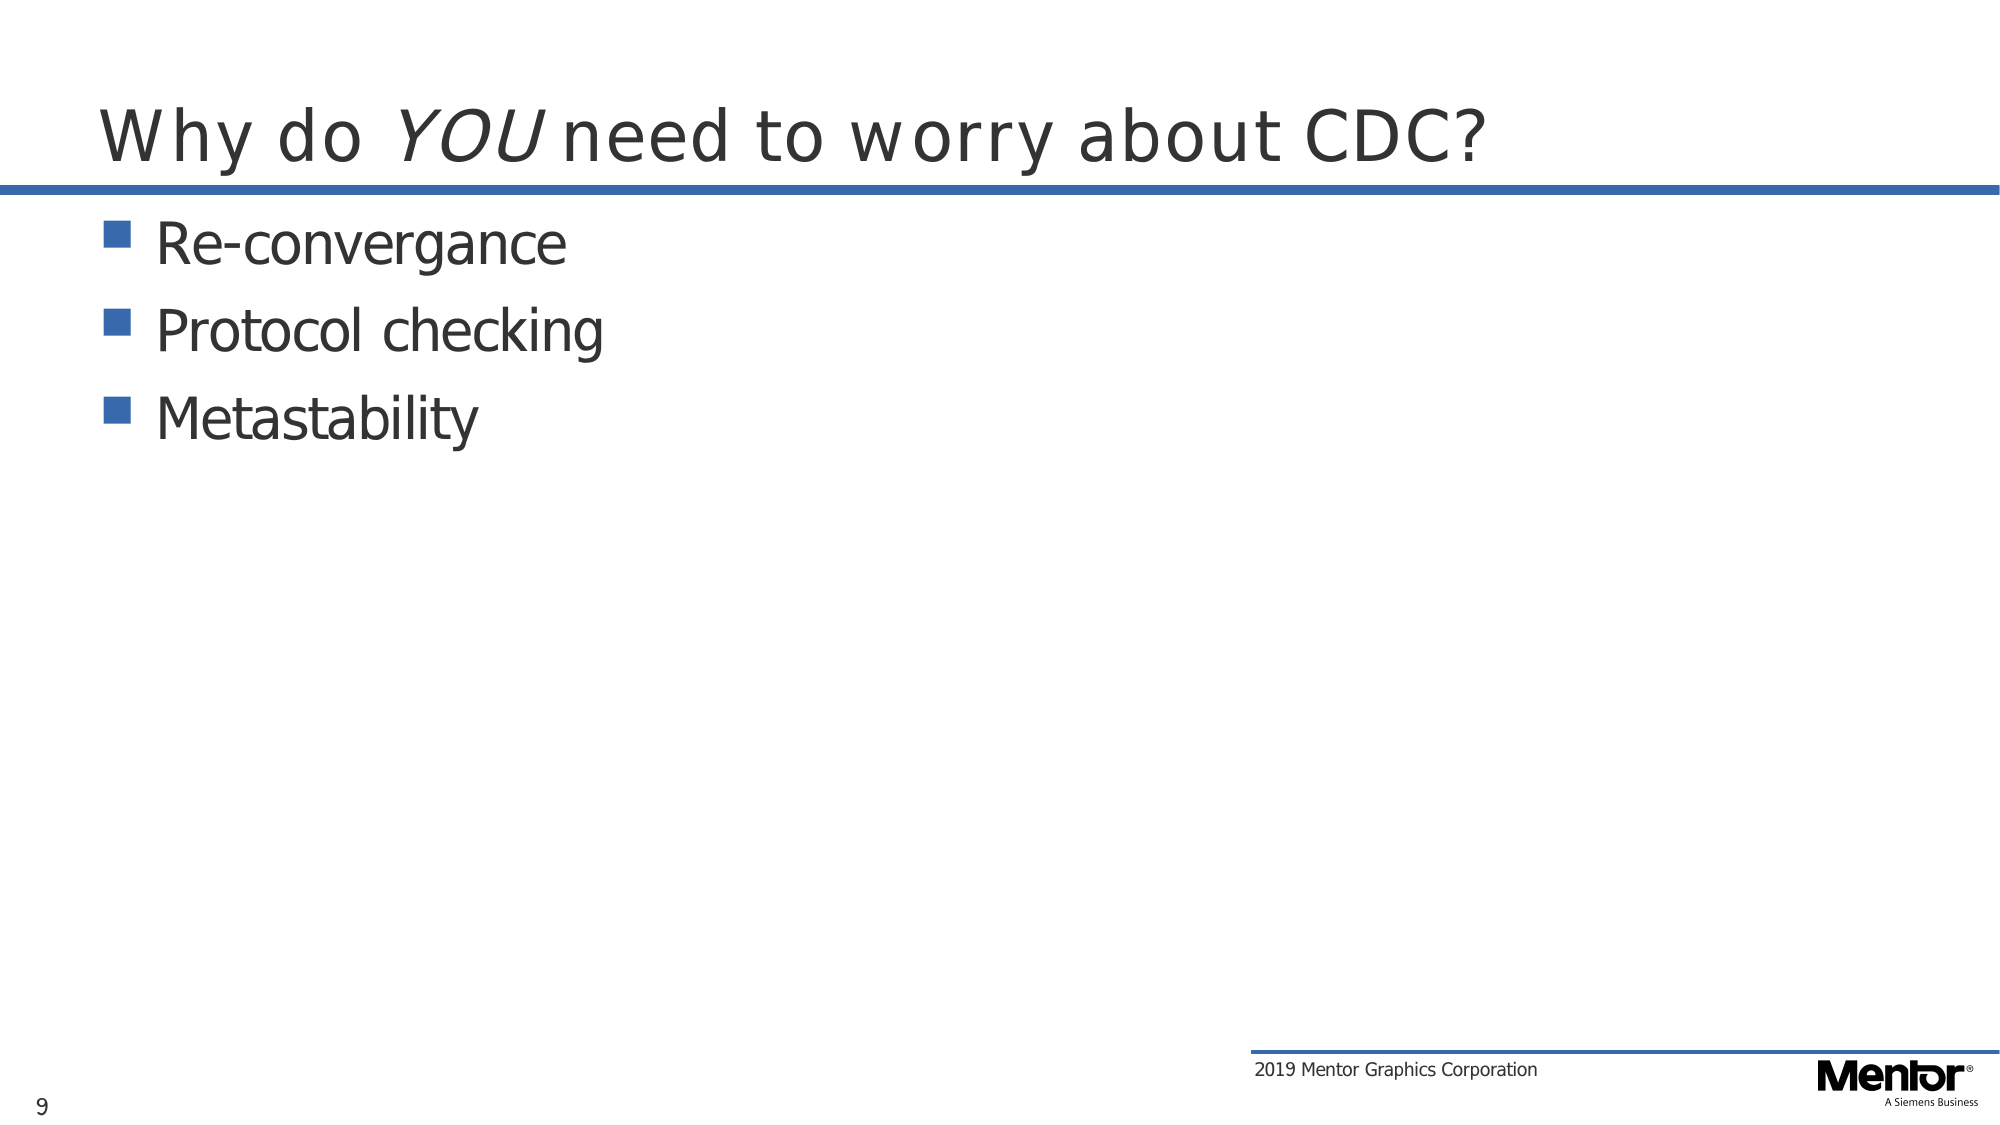

# Why do YOU need to worry about CDC?
Re-convergance
Protocol checking
Metastability
9